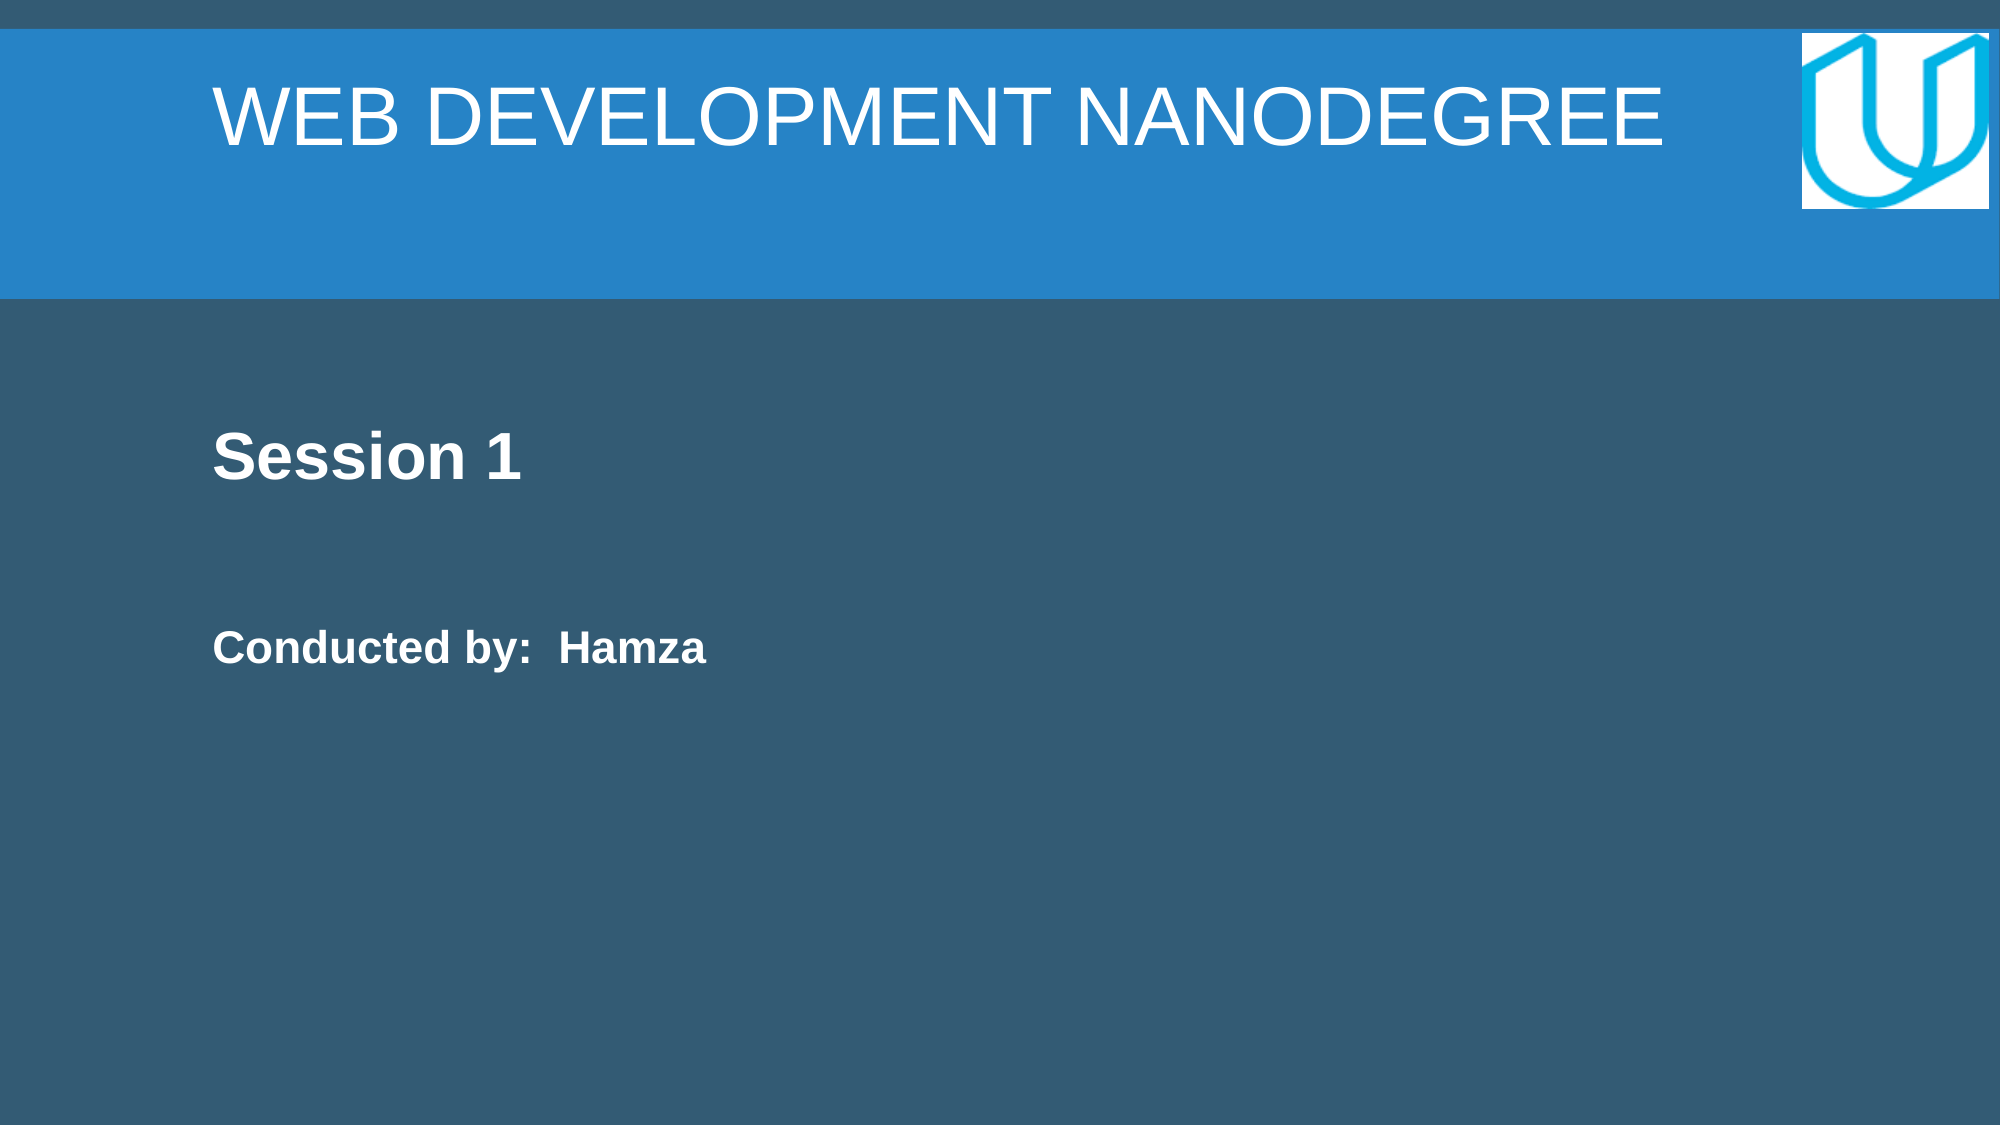

# Web Development Nanodegree

Session 1

Conducted by:  Hamza